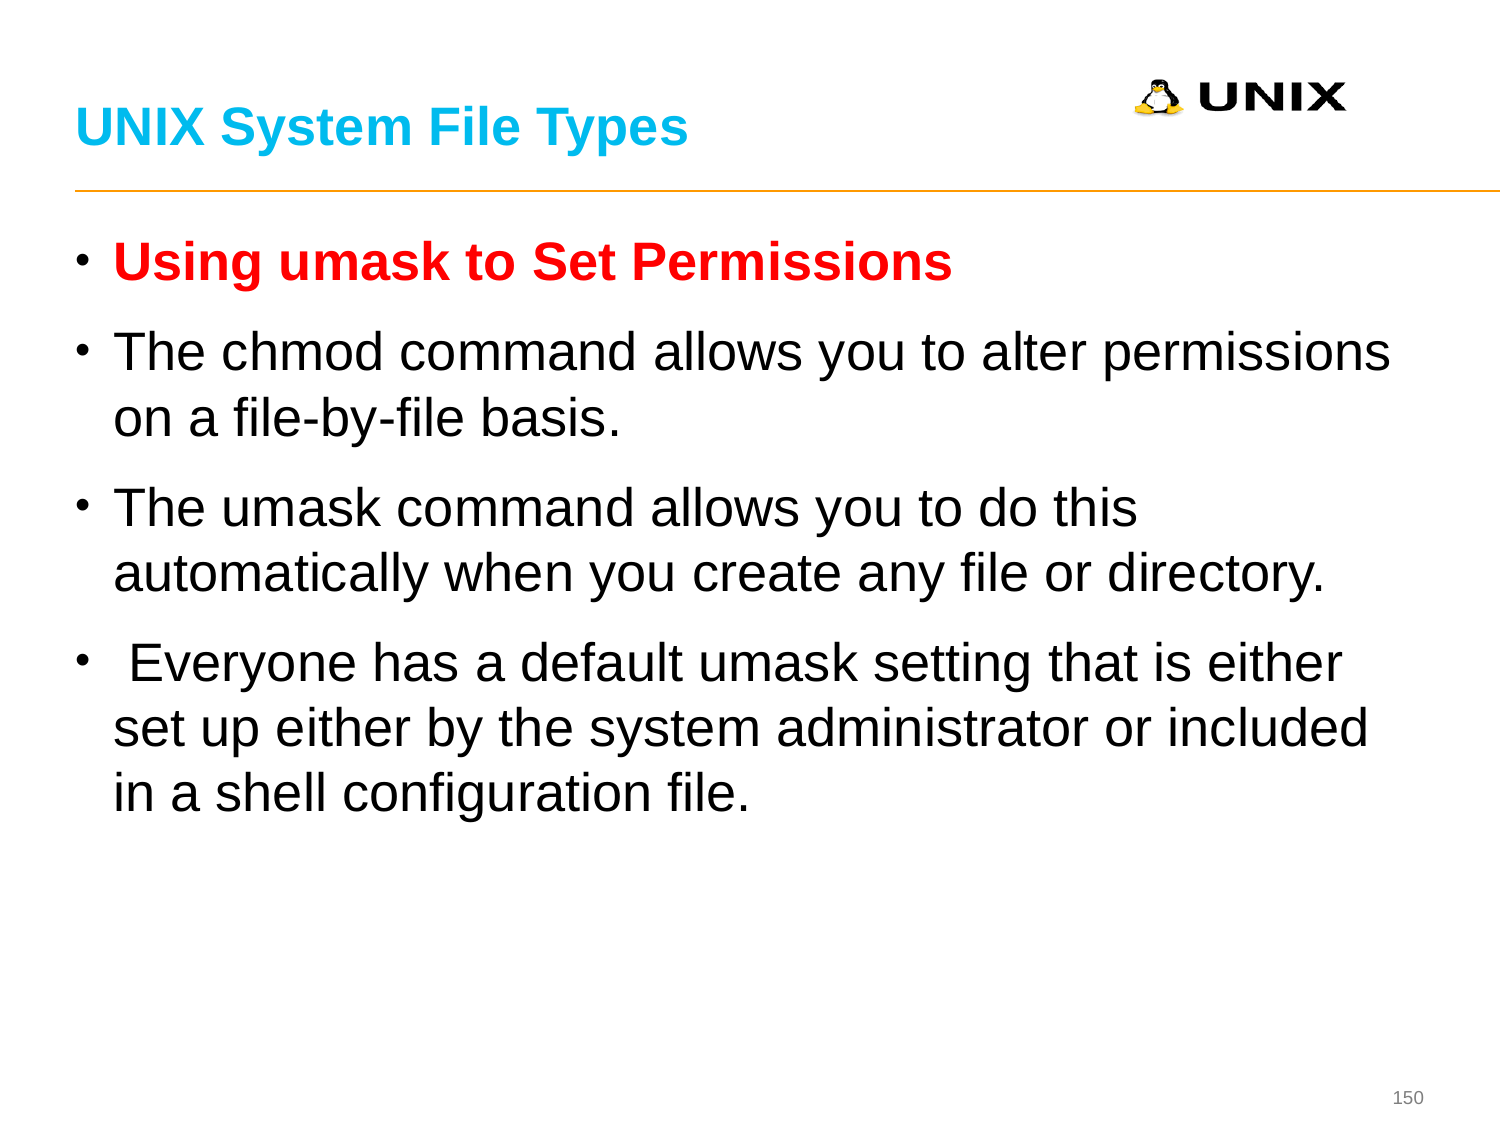

# UNIX System File Types
Using umask to Set Permissions
The chmod command allows you to alter permissions on a file-by-file basis.
The umask command allows you to do this automatically when you create any file or directory.
 Everyone has a default umask setting that is either set up either by the system administrator or included in a shell configuration file.